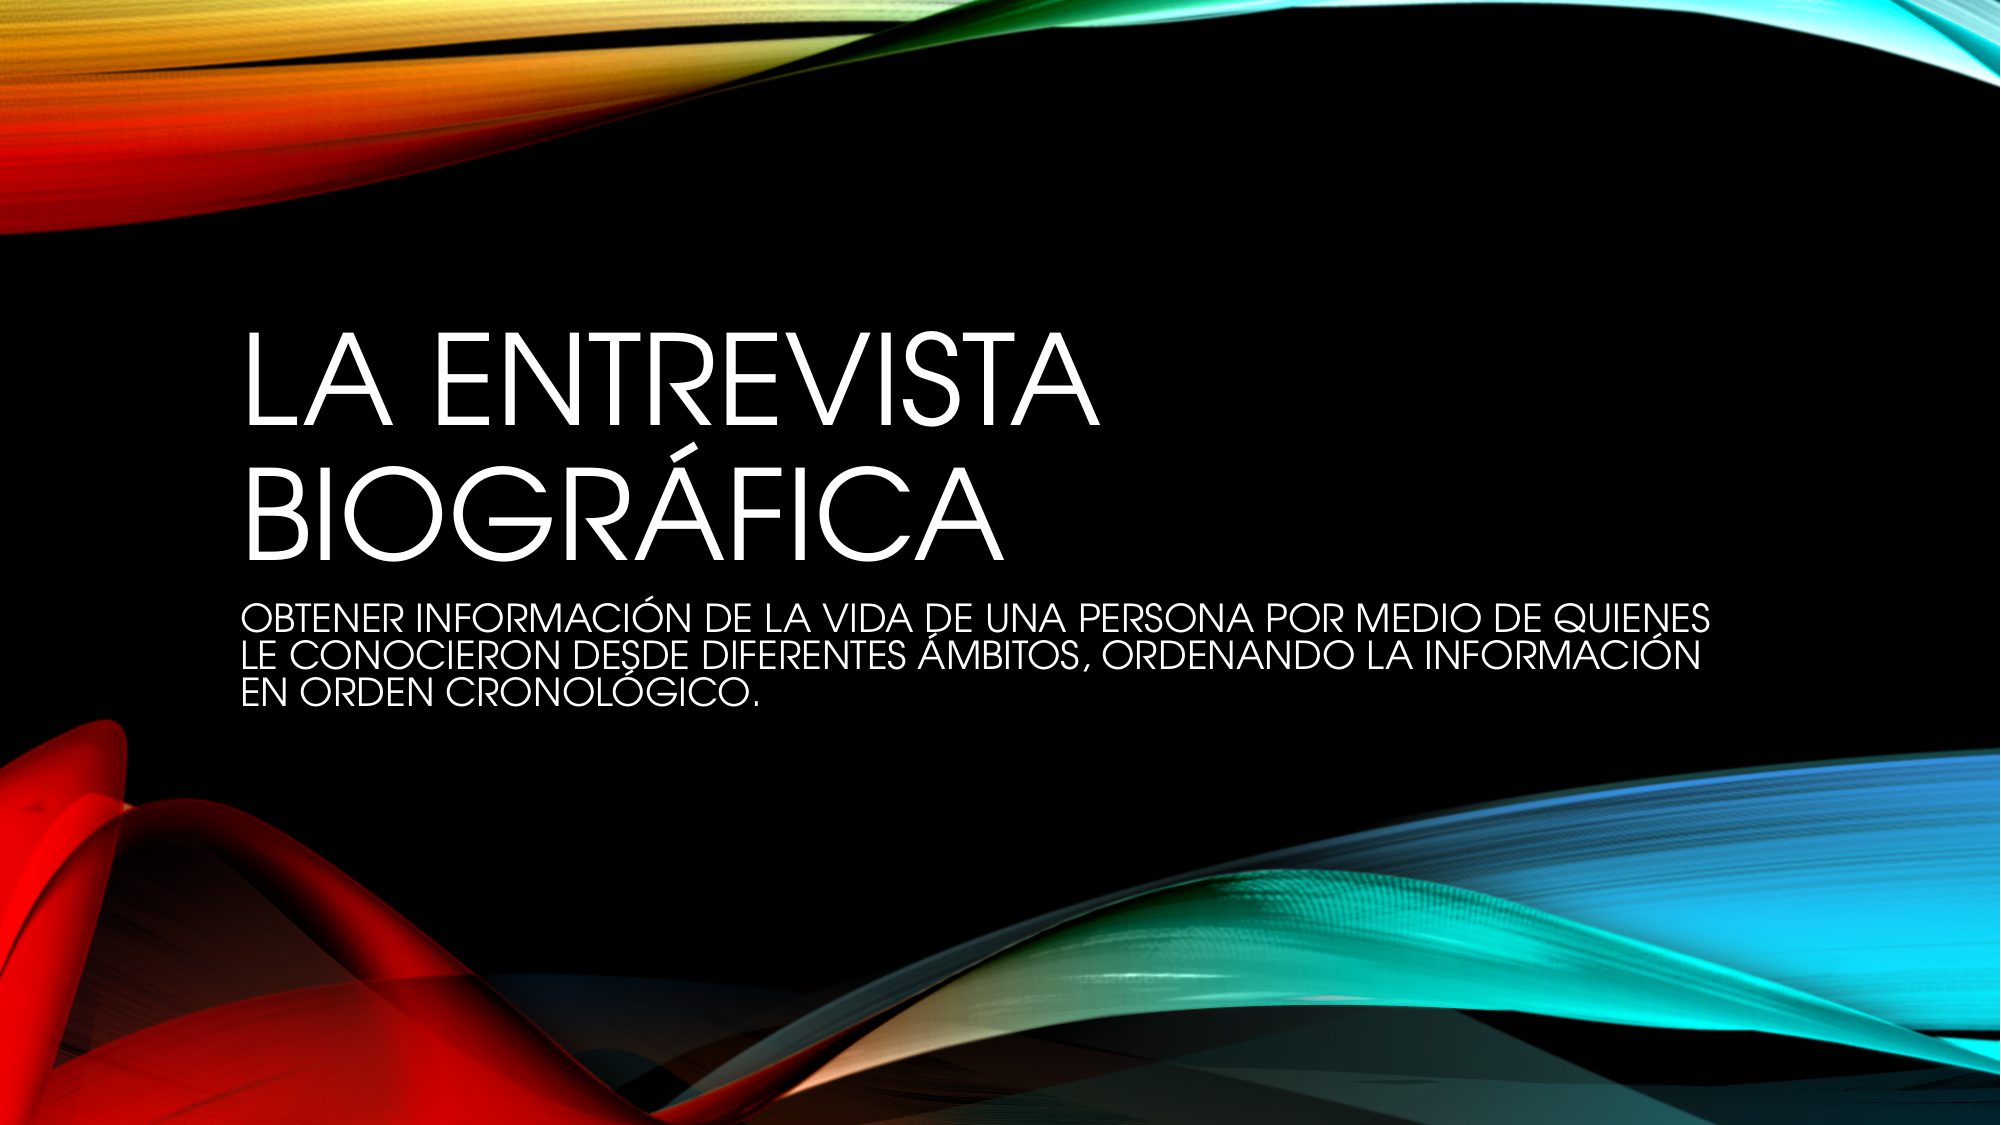

# LA ENTREVISTA BIOGRÁFICA
OBTENER INFORMACIÓN DE LA VIDA DE UNA PERSONA POR MEDIO DE QUIENES LE CONOCIERON DESDE DIFERENTES ÁMBITOS, ORDENANDO LA INFORMACIÓN EN ORDEN CRONOLÓGICO.